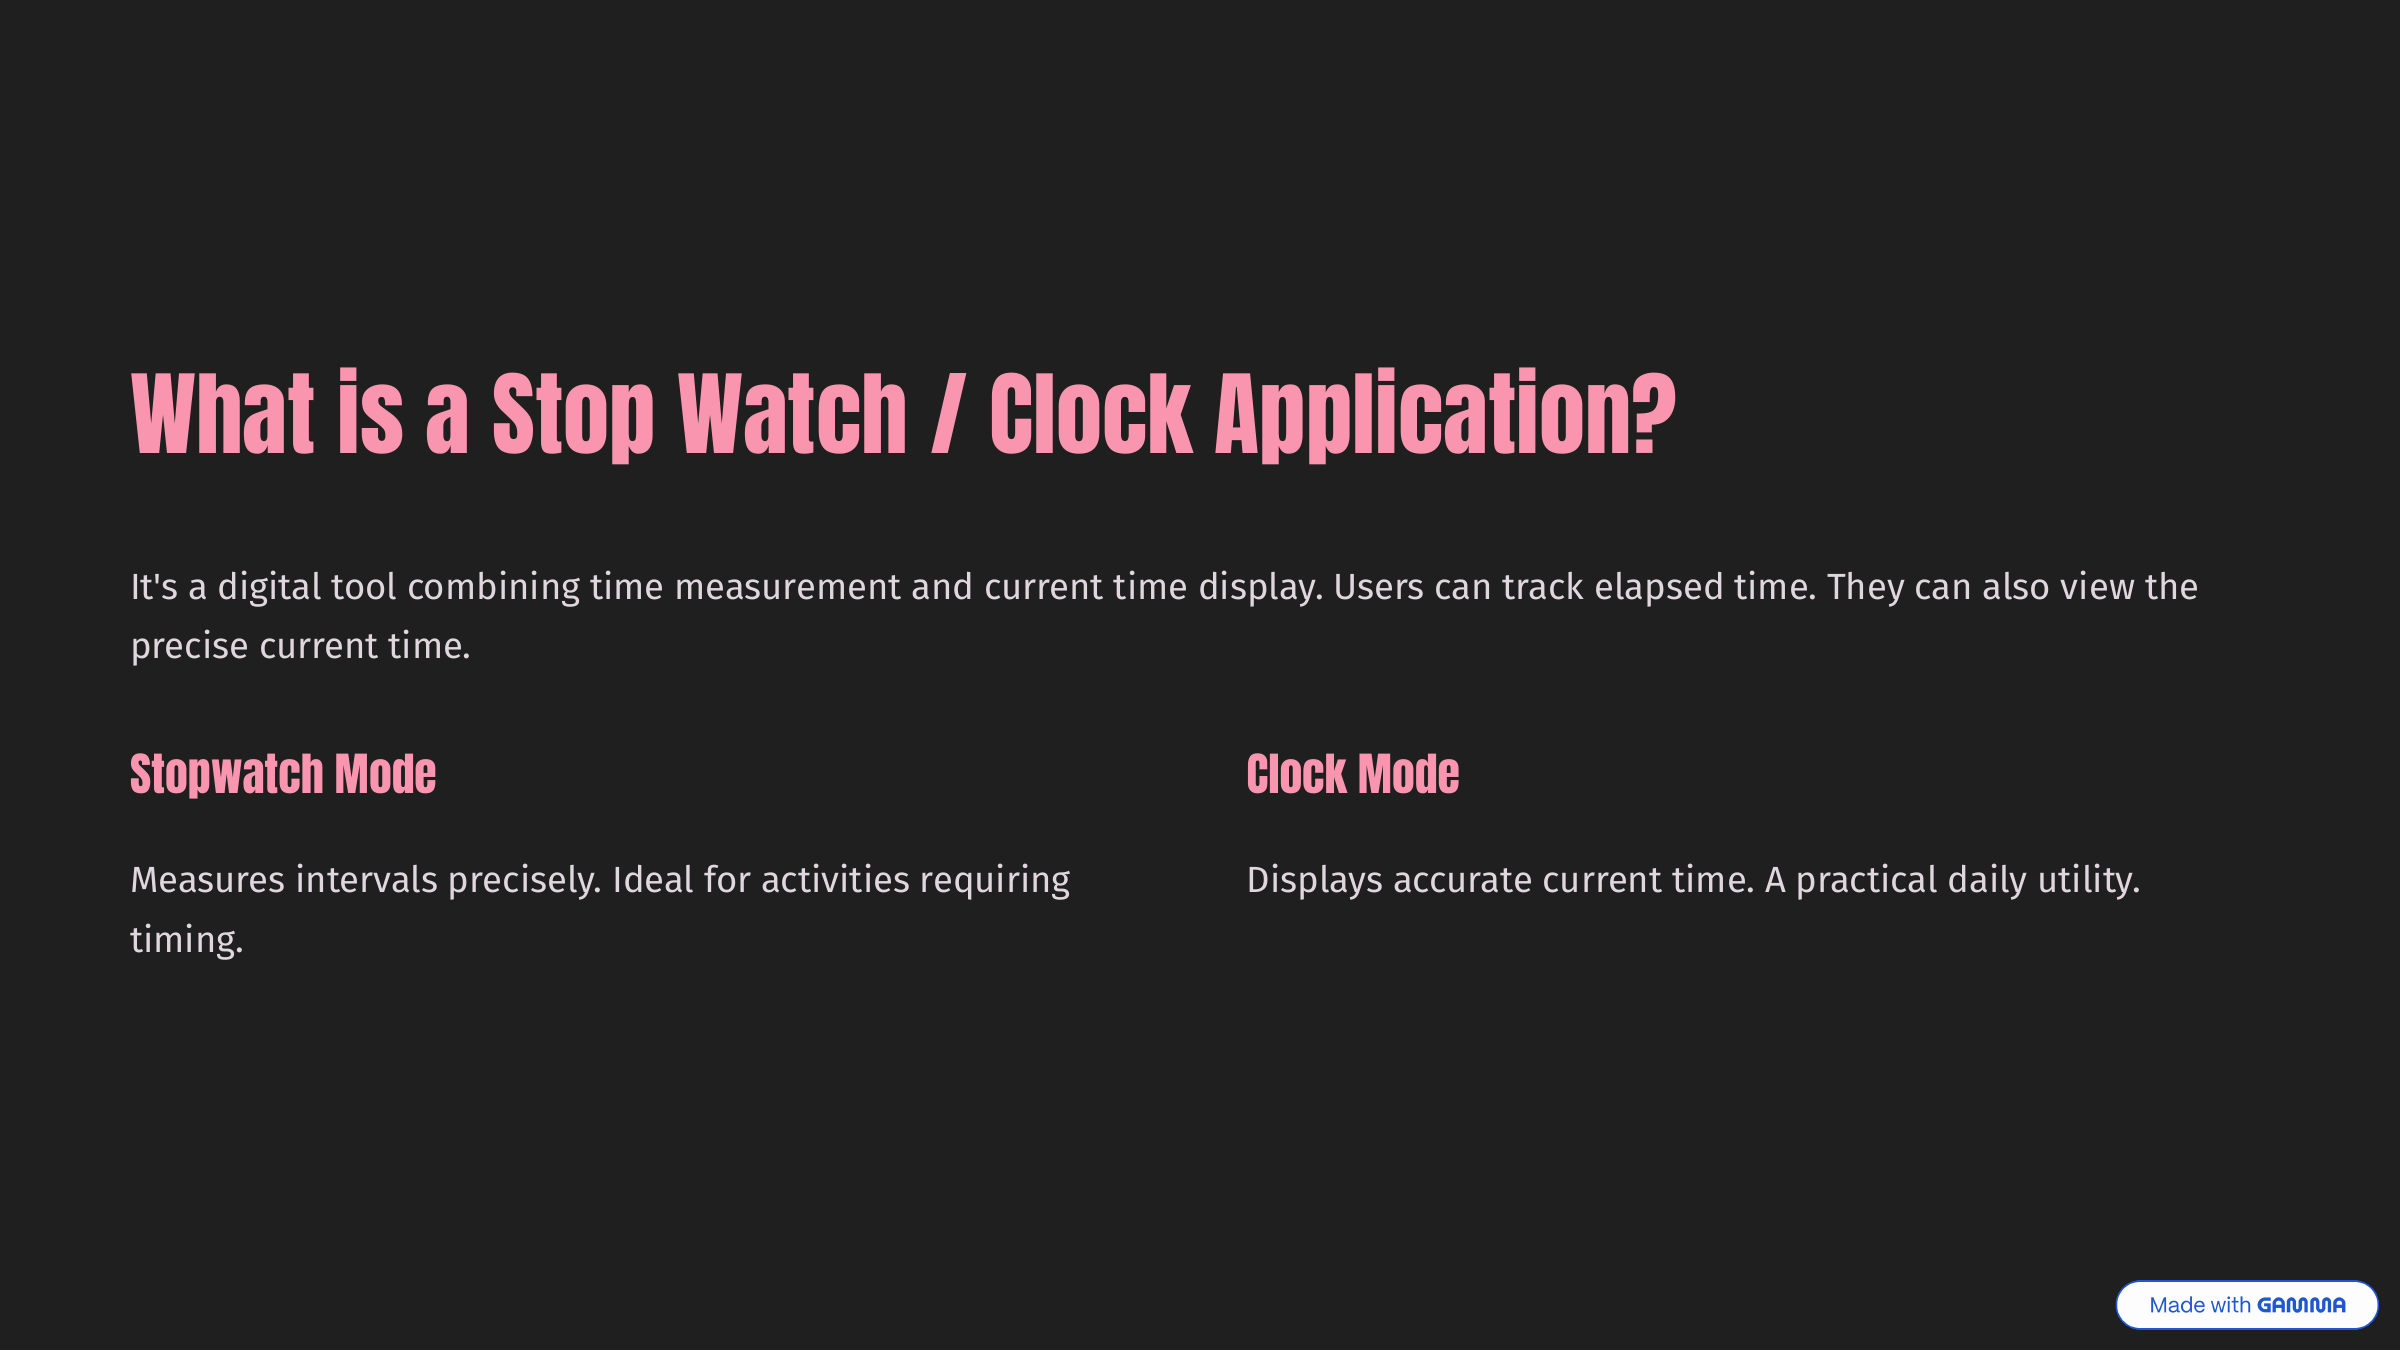

What is a Stop Watch / Clock Application?
It's a digital tool combining time measurement and current time display. Users can track elapsed time. They can also view the precise current time.
Stopwatch Mode
Clock Mode
Measures intervals precisely. Ideal for activities requiring timing.
Displays accurate current time. A practical daily utility.